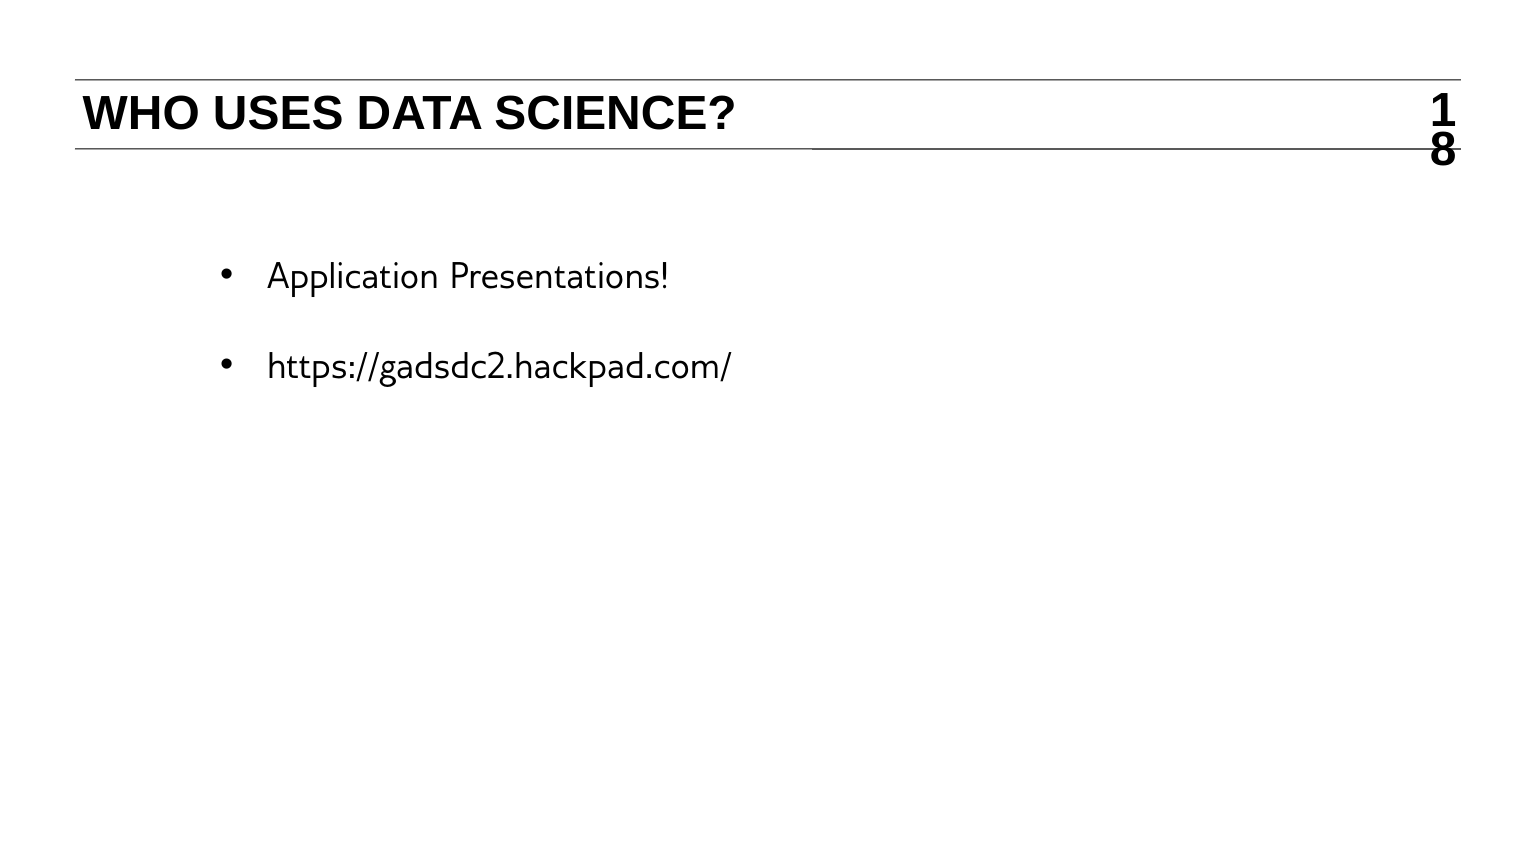

who uses data science?
18
Application Presentations!

https://gadsdc2.hackpad.com/